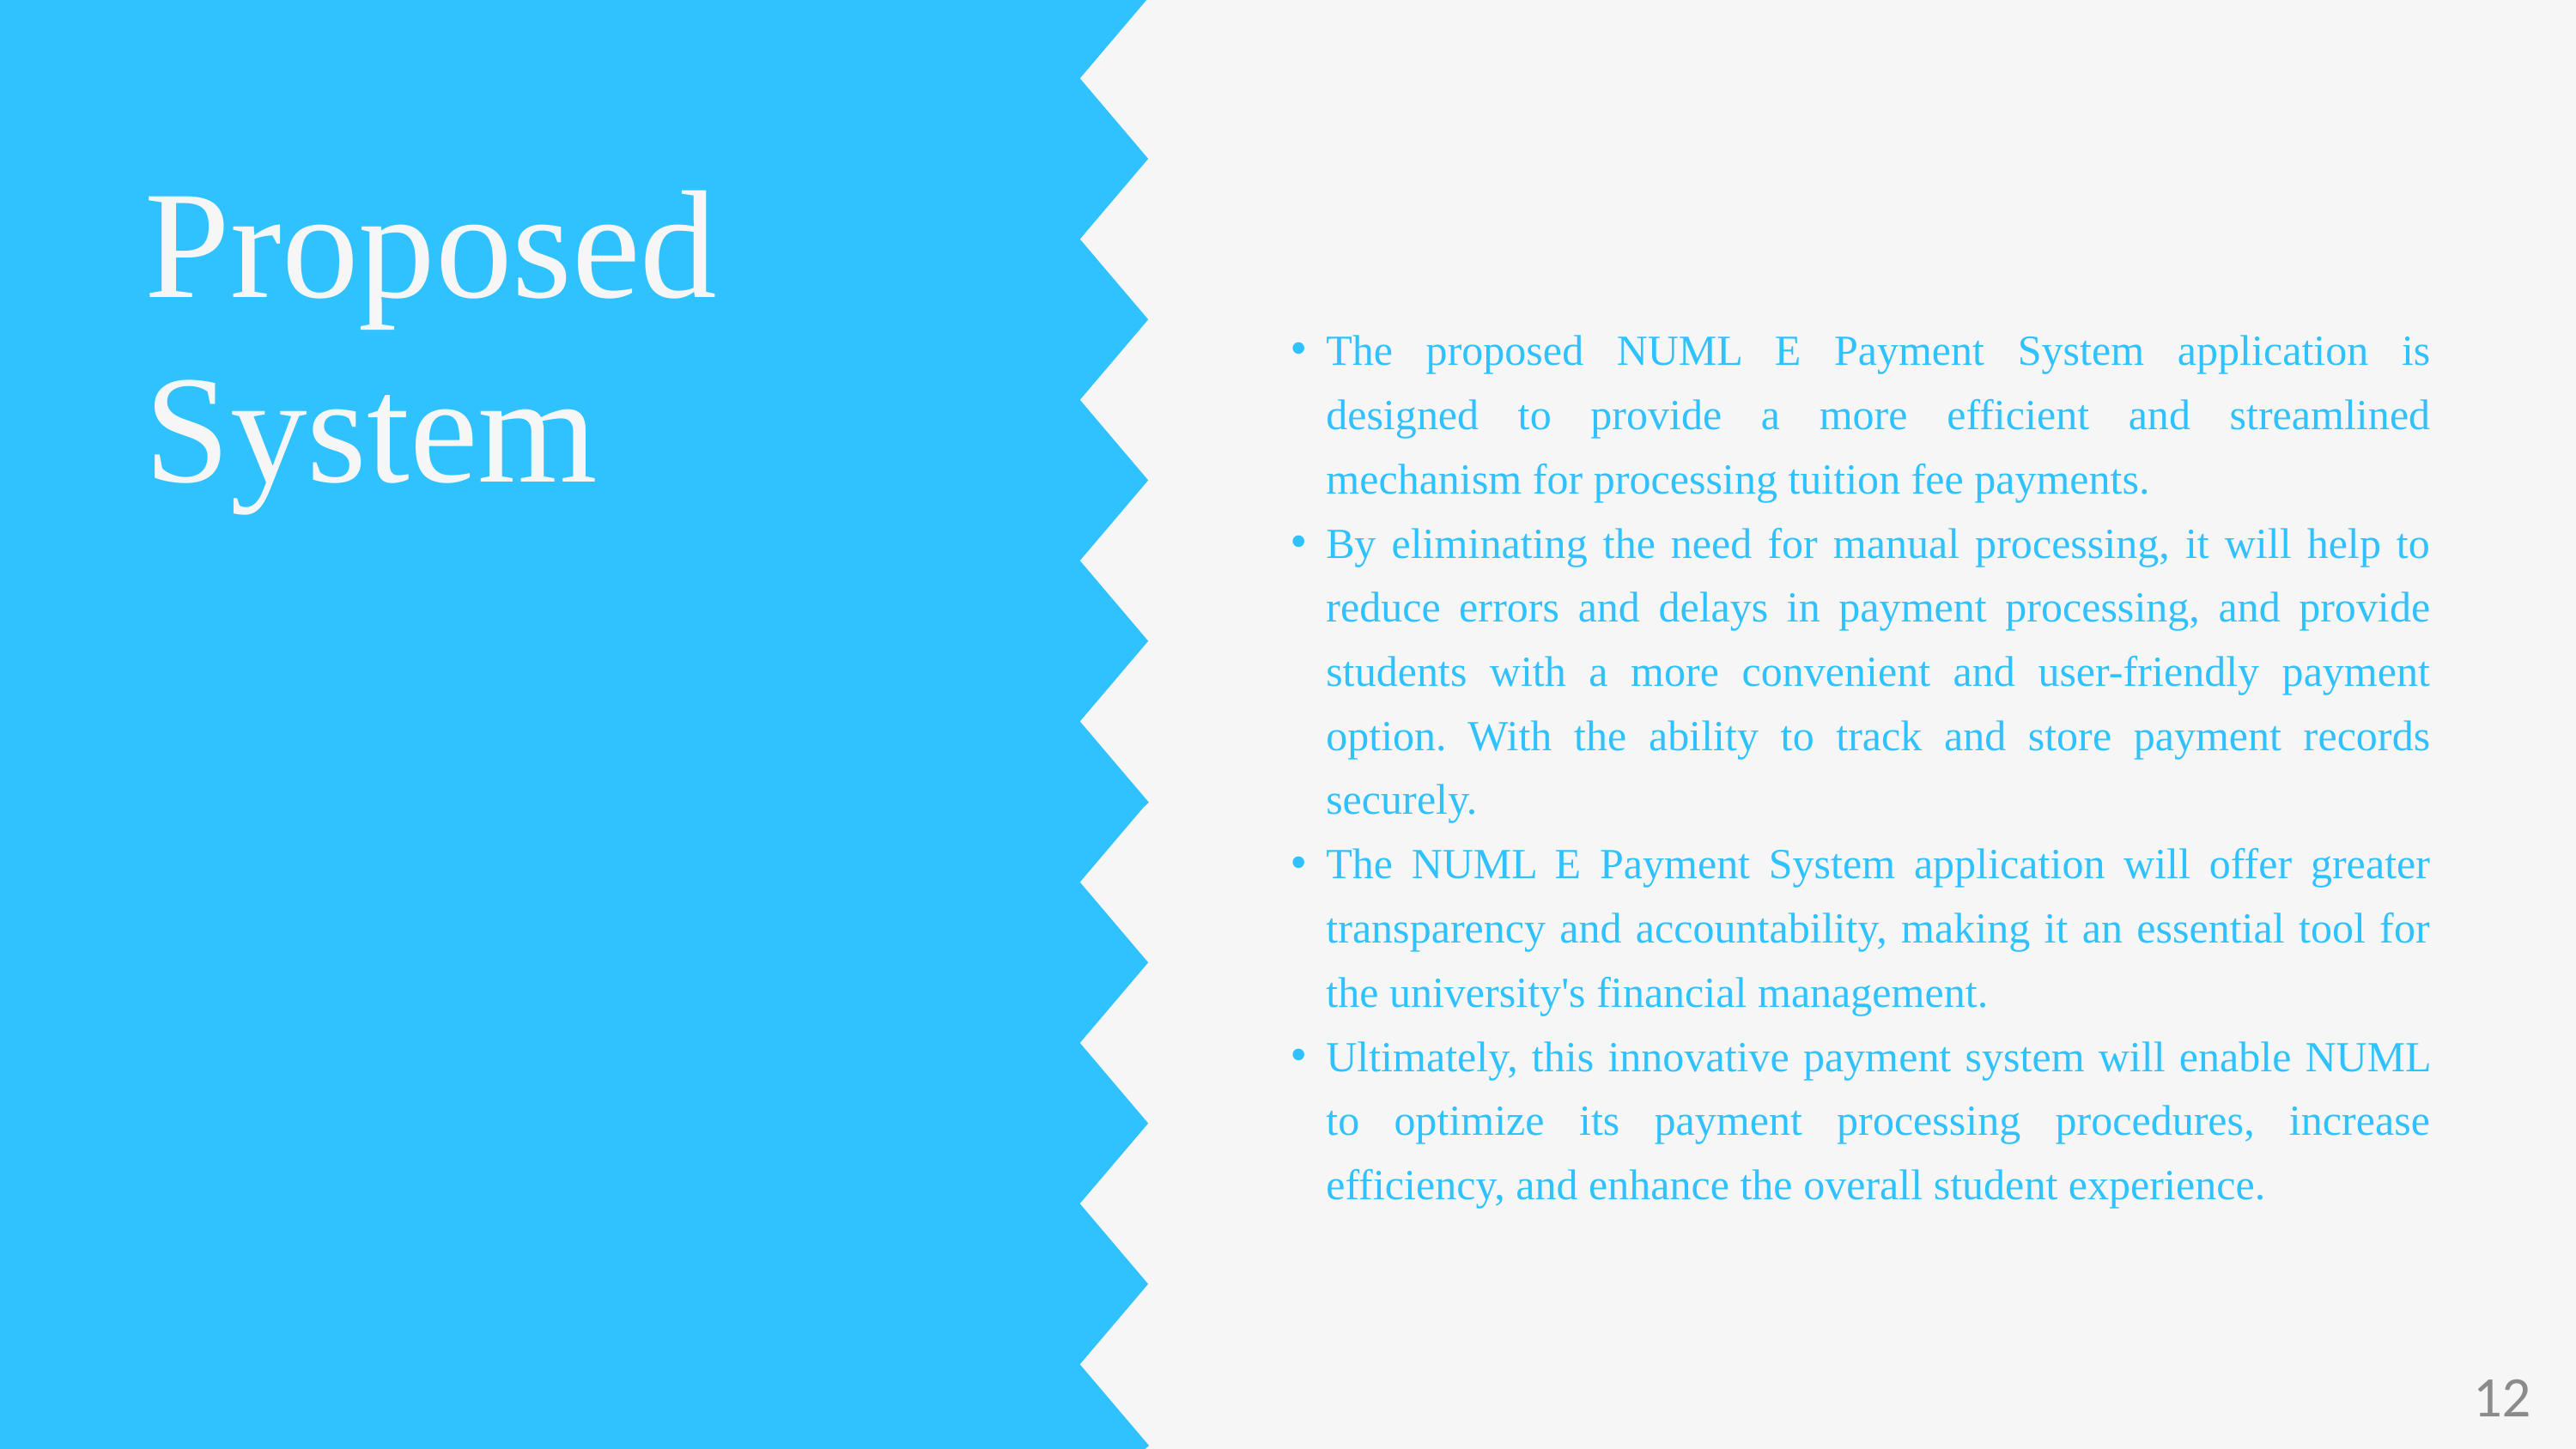

Proposed System
The proposed NUML E Payment System application is designed to provide a more efficient and streamlined mechanism for processing tuition fee payments.
By eliminating the need for manual processing, it will help to reduce errors and delays in payment processing, and provide students with a more convenient and user-friendly payment option. With the ability to track and store payment records securely.
The NUML E Payment System application will offer greater transparency and accountability, making it an essential tool for the university's financial management.
Ultimately, this innovative payment system will enable NUML to optimize its payment processing procedures, increase efficiency, and enhance the overall student experience.
12